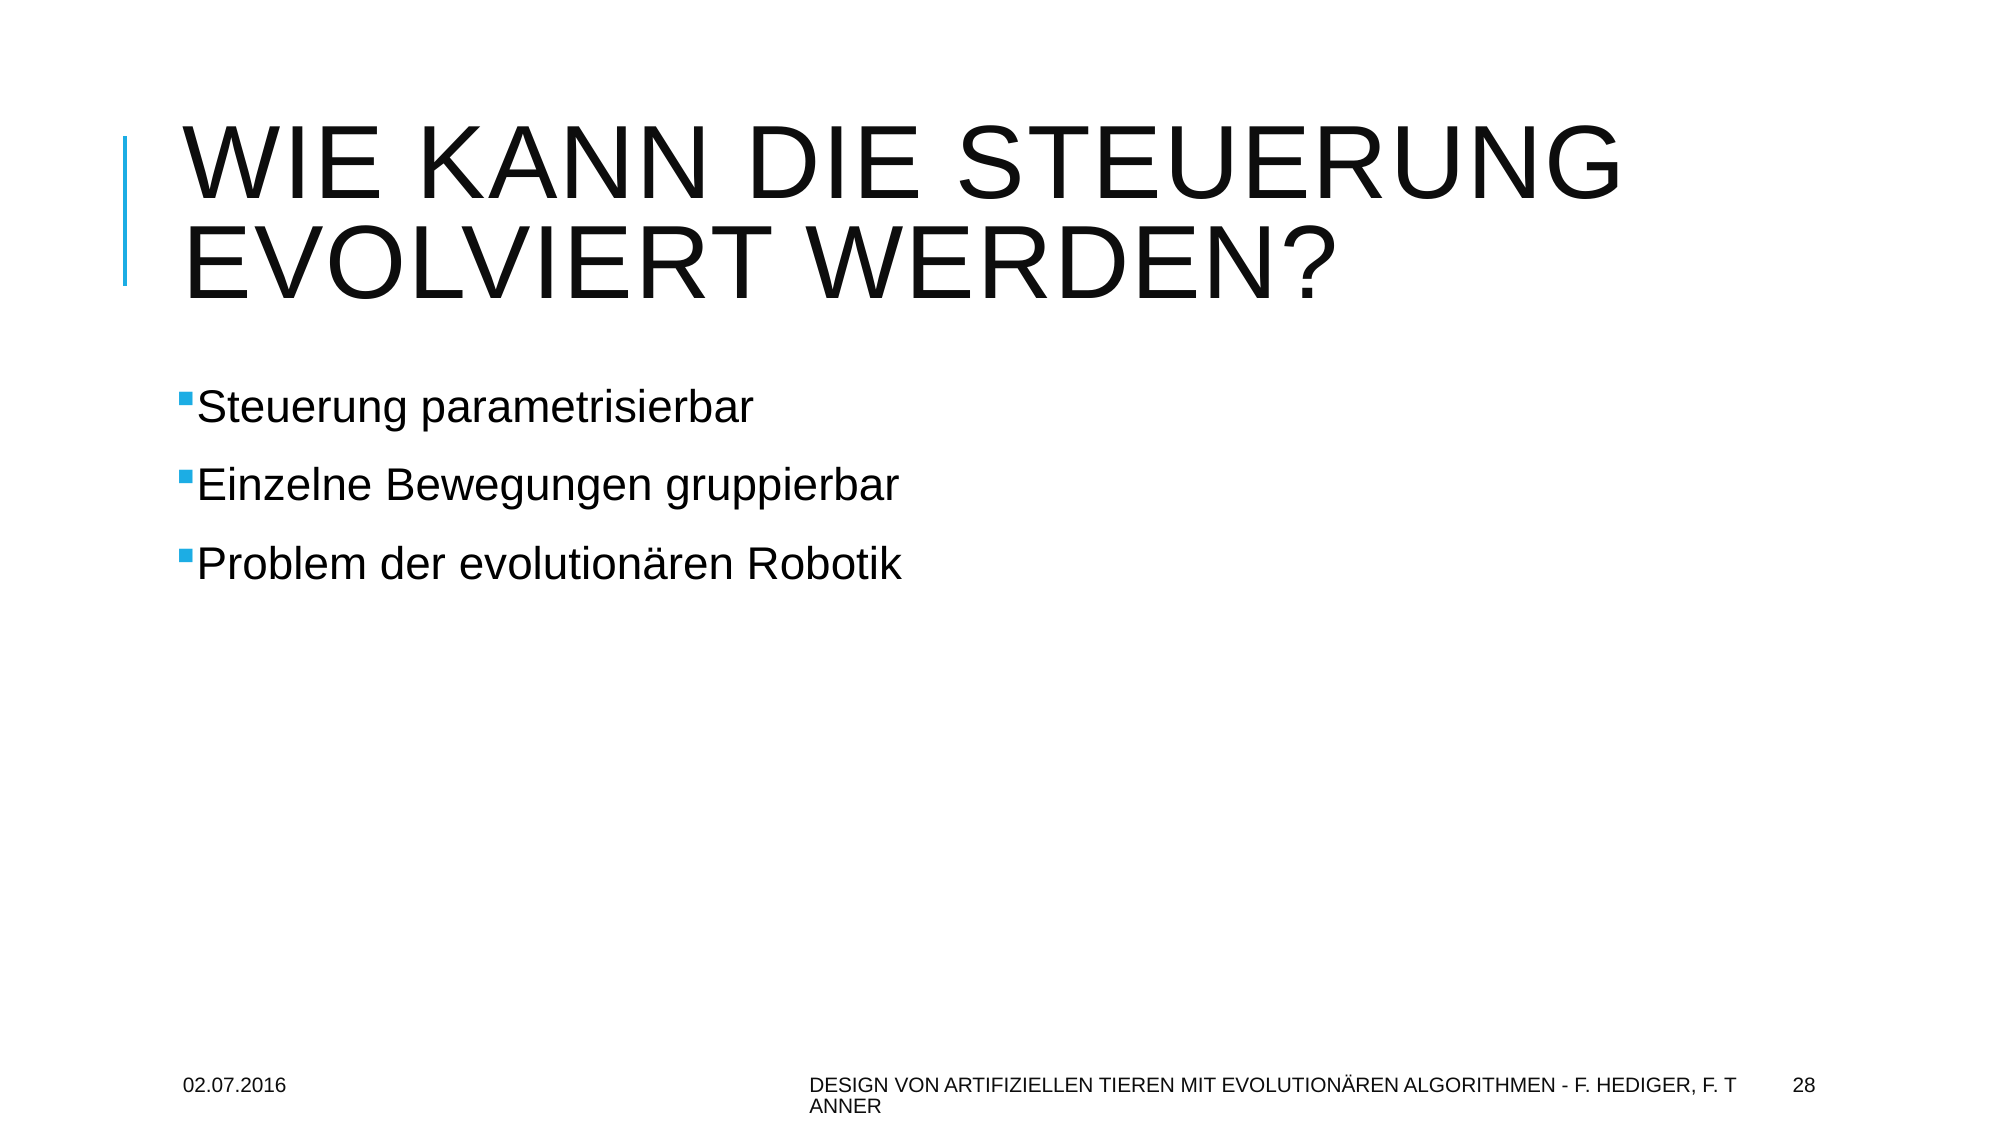

# Wie kann die Steuerung evolviert werden?
Steuerung parametrisierbar
Einzelne Bewegungen gruppierbar
Problem der evolutionären Robotik
02.07.2016
Design von artifiziellen Tieren mit evolutionären Algorithmen - F. Hediger, F. Tanner
28